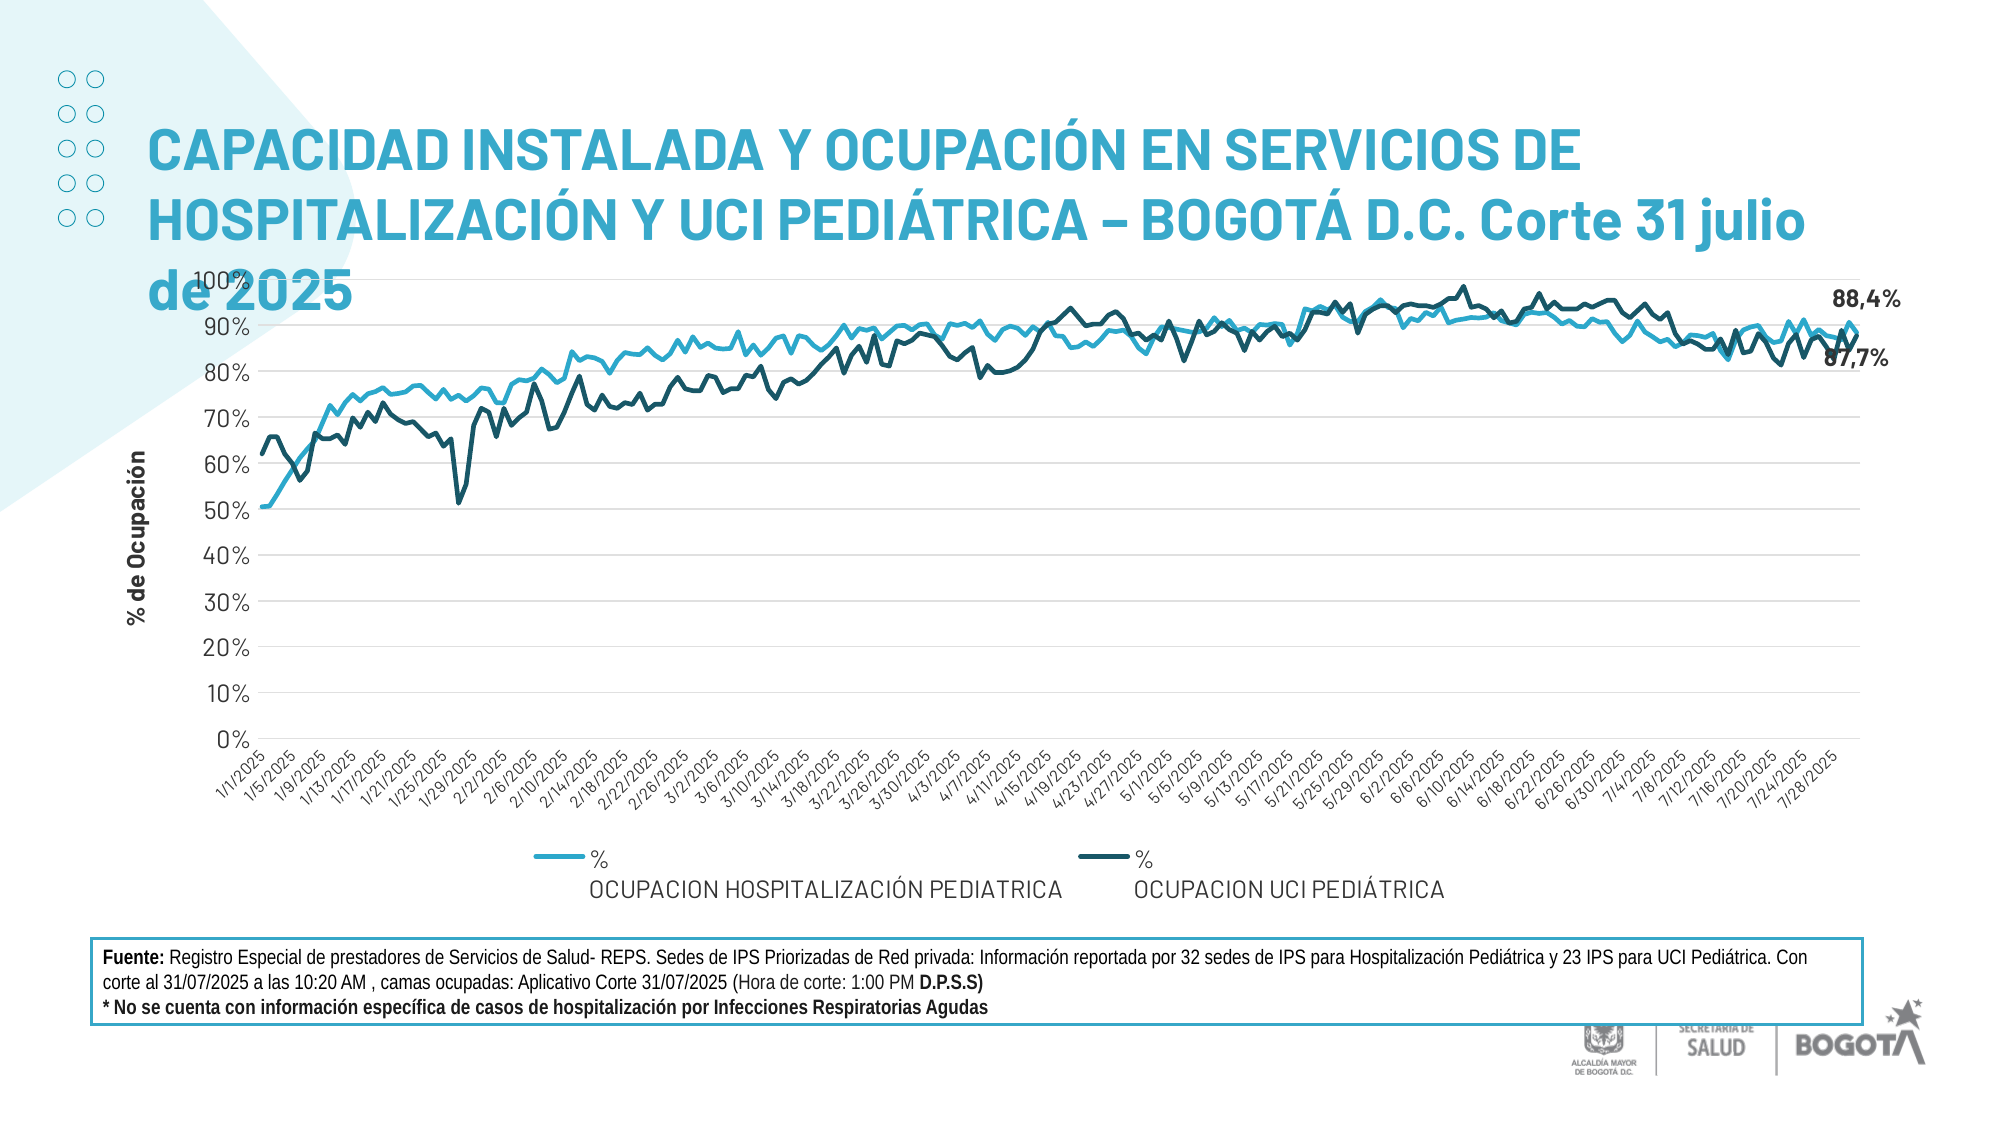

# CAPACIDAD INSTALADA Y OCUPACIÓN EN SERVICIOS DE HOSPITALIZACIÓN Y UCI PEDIÁTRICA – BOGOTÁ D.C. Corte 31 julio de 2025

### Chart

| Category | %
OCUPACION HOSPITALIZACIÓN PEDIATRICA | %
OCUPACION UCI PEDIÁTRICA |
|---|---|---|
| 45658 | 0.5047683923705722 | 0.6198347107438017 |
| 45659 | 0.5061307901907357 | 0.6570247933884298 |
| 45660 | 0.532016348773842 | 0.6570247933884298 |
| 45661 | 0.5599455040871935 | 0.6198347107438017 |
| 45662 | 0.5851498637602179 | 0.5991735537190083 |
| 45663 | 0.6110354223433242 | 0.5619834710743802 |
| 45664 | 0.6307901907356949 | 0.5826446280991735 |
| 45665 | 0.6491825613079019 | 0.6652892561983471 |
| 45666 | 0.6873297002724795 | 0.6528925619834711 |
| 45667 | 0.7254768392370572 | 0.6528925619834711 |
| 45668 | 0.7050408719346049 | 0.6611570247933884 |
| 45669 | 0.7316076294277929 | 0.640495867768595 |
| 45670 | 0.7493188010899182 | 0.6983471074380165 |
| 45671 | 0.7350136239782016 | 0.6776859504132231 |
| 45672 | 0.7506811989100818 | 0.7107438016528925 |
| 45673 | 0.7554495912806539 | 0.6900826446280992 |
| 45674 | 0.7643051771117166 | 0.731404958677686 |
| 45675 | 0.7493188010899182 | 0.7066115702479339 |
| 45676 | 0.7513623978201635 | 0.6942148760330579 |
| 45677 | 0.7547683923705722 | 0.6859504132231405 |
| 45678 | 0.7677111716621253 | 0.6900826446280992 |
| 45679 | 0.7690735694822888 | 0.6735537190082644 |
| 45680 | 0.7534059945504087 | 0.6570247933884298 |
| 45681 | 0.739100817438692 | 0.6652892561983471 |
| 45682 | 0.7602179836512262 | 0.6363636363636364 |
| 45683 | 0.7384196185286104 | 0.6528925619834711 |
| 45684 | 0.747766323024055 | 0.512396694214876 |
| 45685 | 0.7347079037800688 | 0.5537190082644629 |
| 45686 | 0.7463917525773196 | 0.6818181818181818 |
| 45687 | 0.763573883161512 | 0.71900826446281 |
| 45688 | 0.7608247422680412 | 0.7107438016528925 |
| 45689 | 0.7312714776632302 | 0.6570247933884298 |
| 45690 | 0.7305841924398625 | 0.71900826446281 |
| 45691 | 0.7711340206185567 | 0.6818181818181818 |
| 45692 | 0.7814432989690722 | 0.6983471074380165 |
| 45693 | 0.7786941580756014 | 0.7107438016528925 |
| 45694 | 0.7848797250859106 | 0.7727272727272727 |
| 45695 | 0.8048109965635739 | 0.7355371900826446 |
| 45696 | 0.7924398625429553 | 0.6735537190082644 |
| 45697 | 0.7745704467353952 | 0.6776859504132231 |
| 45698 | 0.784192439862543 | 0.7107438016528925 |
| 45699 | 0.8426116838487973 | 0.7520661157024794 |
| 45700 | 0.822680412371134 | 0.7892561983471075 |
| 45701 | 0.8316151202749141 | 0.7272727272727273 |
| 45702 | 0.8288659793814434 | 0.7148760330578512 |
| 45703 | 0.8213058419243986 | 0.7479338842975206 |
| 45704 | 0.7951890034364261 | 0.7231404958677686 |
| 45705 | 0.8233676975945017 | 0.71900826446281 |
| 45706 | 0.8405498281786942 | 0.731404958677686 |
| 45707 | 0.8371134020618557 | 0.7272727272727273 |
| 45708 | 0.8357388316151203 | 0.7520661157024794 |
| 45709 | 0.8508591065292096 | 0.7148760330578512 |
| 45710 | 0.8343642611683849 | 0.7280334728033473 |
| 45711 | 0.8240549828178694 | 0.7280334728033473 |
| 45712 | 0.8378006872852234 | 0.7656903765690377 |
| 45713 | 0.8673539518900344 | 0.7866108786610879 |
| 45714 | 0.8412371134020619 | 0.7615062761506276 |
| 45715 | 0.874914089347079 | 0.7573221757322176 |
| 45716 | 0.8515463917525773 | 0.7573221757322176 |
| 45717 | 0.8611683848797251 | 0.7907949790794979 |
| 45718 | 0.8501718213058419 | 0.7866108786610879 |
| 45719 | 0.8481099656357388 | 0.7531380753138075 |
| 45720 | 0.8494845360824742 | 0.7615062761506276 |
| 45721 | 0.8859106529209622 | 0.7615062761506276 |
| 45722 | 0.8351498637602179 | 0.7913385826771654 |
| 45723 | 0.8569482288828338 | 0.7874015748031497 |
| 45724 | 0.8344686648501363 | 0.8110236220472441 |
| 45725 | 0.8501362397820164 | 0.7598425196850394 |
| 45726 | 0.8719346049046321 | 0.7401574803149606 |
| 45727 | 0.8767029972752044 | 0.7755905511811023 |
| 45728 | 0.8385558583106267 | 0.7834645669291339 |
| 45729 | 0.8773841961852861 | 0.7716535433070866 |
| 45730 | 0.8732203389830508 | 0.7795275590551181 |
| 45731 | 0.855593220338983 | 0.7952755905511811 |
| 45732 | 0.8447457627118644 | 0.8149606299212598 |
| 45733 | 0.8576271186440678 | 0.8307086614173228 |
| 45734 | 0.8772881355932204 | 0.8503937007874016 |
| 45735 | 0.9003389830508475 | 0.7952755905511811 |
| 45736 | 0.871864406779661 | 0.8346456692913385 |
| 45737 | 0.8928813559322034 | 0.8543307086614174 |
| 45738 | 0.8888135593220339 | 0.8188976377952756 |
| 45739 | 0.8942372881355932 | 0.8779527559055118 |
| 45740 | 0.8698305084745763 | 0.8149606299212598 |
| 45741 | 0.8840677966101695 | 0.8110236220472441 |
| 45742 | 0.8983050847457628 | 0.8661417322834646 |
| 45743 | 0.8996610169491526 | 0.859375 |
| 45744 | 0.8894915254237288 | 0.8671875 |
| 45745 | 0.9010169491525424 | 0.8828125 |
| 45746 | 0.9030508474576271 | 0.87890625 |
| 45747 | 0.8786440677966102 | 0.875 |
| 45748 | 0.8694765465669613 | 0.85546875 |
| 45749 | 0.9034670292318151 | 0.83203125 |
| 45750 | 0.8993881713120326 | 0.82421875 |
| 45751 | 0.9041468388851122 | 0.83984375 |
| 45752 | 0.8946295037389531 | 0.8515625 |
| 45753 | 0.9095853161114887 | 0.78515625 |
| 45754 | 0.8803535010197144 | 0.8125 |
| 45755 | 0.8667573079537729 | 0.796875 |
| 45756 | 0.8905506458191706 | 0.796875 |
| 45757 | 0.8980285520054385 | 0.80078125 |
| 45758 | 0.8932698844323589 | 0.80859375 |
| 45759 | 0.8776342624065262 | 0.82421875 |
| 45760 | 0.8966689326988443 | 0.84765625 |
| 45761 | 0.8851121685927941 | 0.88671875 |
| 45762 | 0.9061862678450034 | 0.90234375 |
| 45763 | 0.8769544527532291 | 0.90625 |
| 45764 | 0.8755948334466349 | 0.921875 |
| 45765 | 0.8508474576271187 | 0.9375 |
| 45766 | 0.8528813559322034 | 0.91796875 |
| 45767 | 0.8637288135593221 | 0.8984375 |
| 45768 | 0.8535593220338983 | 0.90234375 |
| 45769 | 0.8691525423728813 | 0.90234375 |
| 45770 | 0.8887390424814565 | 0.921875 |
| 45771 | 0.8860418071476737 | 0.9296875 |
| 45772 | 0.8894133513149022 | 0.9140625 |
| 45773 | 0.8759271746459879 | 0.87890625 |
| 45774 | 0.8503034389750506 | 0.8828125 |
| 45775 | 0.837491571139582 | 0.8671875 |
| 45776 | 0.8725556304787593 | 0.8787878787878788 |
| 45777 | 0.8961564396493594 | 0.8674242424242424 |
| 45778 | 0.894807821982468 | 0.9090909090909091 |
| 45779 | 0.8914362778152394 | 0.8712121212121212 |
| 45780 | 0.8880647336480108 | 0.821969696969697 |
| 45781 | 0.8846931894807822 | 0.8636363636363636 |
| 45782 | 0.8853674983142279 | 0.9090909090909091 |
| 45783 | 0.8934592043155766 | 0.8787878787878788 |
| 45784 | 0.916385704652731 | 0.8863636363636364 |
| 45785 | 0.896969696969697 | 0.9053030303030303 |
| 45786 | 0.9104377104377105 | 0.8901515151515151 |
| 45787 | 0.8882154882154882 | 0.8825757575757576 |
| 45788 | 0.8936026936026936 | 0.8446969696969697 |
| 45789 | 0.8835016835016835 | 0.8863636363636364 |
| 45790 | 0.9015405224380442 | 0.8674242424242424 |
| 45791 | 0.9002009377093101 | 0.8863636363636364 |
| 45792 | 0.9035498995311454 | 0.8977272727272727 |
| 45793 | 0.9015405224380442 | 0.875 |
| 45794 | 0.8566644340254521 | 0.8825757575757576 |
| 45795 | 0.8821165438713998 | 0.8674242424242424 |
| 45796 | 0.9356999330207636 | 0.8901515151515151 |
| 45797 | 0.9310113864701942 | 0.928030303030303 |
| 45798 | 0.9410582719356999 | 0.928030303030303 |
| 45799 | 0.933288859239493 | 0.9242424242424242 |
| 45800 | 0.9432955303535691 | 0.9507575757575758 |
| 45801 | 0.9172781854569713 | 0.928030303030303 |
| 45802 | 0.9079386257505003 | 0.946969696969697 |
| 45803 | 0.9079386257505003 | 0.8825757575757576 |
| 45804 | 0.9297771775827144 | 0.9233716475095786 |
| 45805 | 0.9392302498311952 | 0.9348659003831418 |
| 45806 | 0.9554355165428764 | 0.9425287356321839 |
| 45807 | 0.9385437541750167 | 0.9425287356321839 |
| 45808 | 0.9365499008592201 | 0.9272030651340997 |
| 45809 | 0.8942498347653668 | 0.9425287356321839 |
| 45810 | 0.914738929279577 | 0.946360153256705 |
| 45811 | 0.9094514210178454 | 0.9425287356321839 |
| 45812 | 0.928005284015852 | 0.9425287356321839 |
| 45813 | 0.9200792602377807 | 0.9386973180076629 |
| 45814 | 0.939894319682959 | 0.946360153256705 |
| 45815 | 0.904887714663144 | 0.9580152671755725 |
| 45816 | 0.9108322324966975 | 0.9580152671755725 |
| 45817 | 0.9134742404227213 | 0.9847328244274809 |
| 45818 | 0.916776750330251 | 0.9389312977099237 |
| 45819 | 0.9155672823218998 | 0.9427480916030534 |
| 45820 | 0.9175461741424802 | 0.9351145038167938 |
| 45821 | 0.9274406332453826 | 0.916030534351145 |
| 45822 | 0.9096306068601583 | 0.9312977099236641 |
| 45823 | 0.9050131926121372 | 0.9045801526717557 |
| 45824 | 0.9003957783641161 | 0.9083969465648855 |
| 45825 | 0.9234828496042217 | 0.9351145038167938 |
| 45826 | 0.9281002638522428 | 0.9389312977099237 |
| 45827 | 0.9254617414248021 | 0.9694656488549618 |
| 45828 | 0.9276228419654714 | 0.9351145038167938 |
| 45829 | 0.9169986719787516 | 0.950381679389313 |
| 45830 | 0.9023904382470119 | 0.9351145038167938 |
| 45831 | 0.9103585657370518 | 0.9351145038167938 |
| 45832 | 0.897742363877822 | 0.9351145038167938 |
| 45833 | 0.896414342629482 | 0.9465648854961832 |
| 45834 | 0.9143426294820717 | 0.9389312977099237 |
| 45835 | 0.9063745019920318 | 0.9465648854961832 |
| 45836 | 0.9077025232403718 | 0.9541984732824428 |
| 45837 | 0.8824701195219123 | 0.9541984732824428 |
| 45838 | 0.8638778220451527 | 0.9274809160305344 |
| 45839 | 0.8778220451527224 | 0.916030534351145 |
| 45840 | 0.9090305444887118 | 0.9312977099236641 |
| 45841 | 0.8851261620185923 | 0.9465648854961832 |
| 45842 | 0.8748335552596538 | 0.9236641221374046 |
| 45843 | 0.8635153129161118 | 0.9122137404580153 |
| 45844 | 0.8695073235685752 | 0.9274809160305344 |
| 45845 | 0.8528628495339547 | 0.8816793893129771 |
| 45846 | 0.8608521970705726 | 0.8587786259541985 |
| 45847 | 0.8788282290279628 | 0.8664122137404581 |
| 45848 | 0.8773209549071618 | 0.8587786259541985 |
| 45849 | 0.8735019973368842 | 0.8473282442748091 |
| 45850 | 0.8821954484605087 | 0.8473282442748091 |
| 45851 | 0.8447121820615796 | 0.8702290076335878 |
| 45852 | 0.8246318607764391 | 0.8358778625954199 |
| 45853 | 0.8674698795180723 | 0.8893129770992366 |
| 45854 | 0.8895582329317269 | 0.8396946564885496 |
| 45855 | 0.8962516733601071 | 0.8435114503816794 |
| 45856 | 0.8995983935742972 | 0.8816793893129771 |
| 45857 | 0.8741633199464525 | 0.8625954198473282 |
| 45858 | 0.8621151271753681 | 0.8282442748091603 |
| 45859 | 0.8654618473895582 | 0.8129770992366412 |
| 45860 | 0.9081081081081082 | 0.8604651162790697 |
| 45861 | 0.8810810810810811 | 0.8798449612403101 |
| 45862 | 0.9121621621621622 | 0.8294573643410853 |
| 45863 | 0.8772048846675712 | 0.8682170542635659 |
| 45864 | 0.8907734056987788 | 0.875968992248062 |
| 45865 | 0.8772048846675712 | 0.8527131782945736 |
| 45866 | 0.8738127544097694 | 0.8255813953488372 |
| 45867 | 0.8683853459972863 | 0.8888888888888888 |
| 45868 | 0.9063772048846676 | 0.8452380952380952 |
| 45869 | 0.8839891451831751 | 0.876984126984127 |
88,4%
Fuente: Registro Especial de prestadores de Servicios de Salud- REPS. Sedes de IPS Priorizadas de Red privada: Información reportada por 32 sedes de IPS para Hospitalización Pediátrica y 23 IPS para UCI Pediátrica. Con corte al 31/07/2025 a las 10:20 AM , camas ocupadas: Aplicativo Corte 31/07/2025 (Hora de corte: 1:00 PM D.P.S.S)
* No se cuenta con información específica de casos de hospitalización por Infecciones Respiratorias Agudas